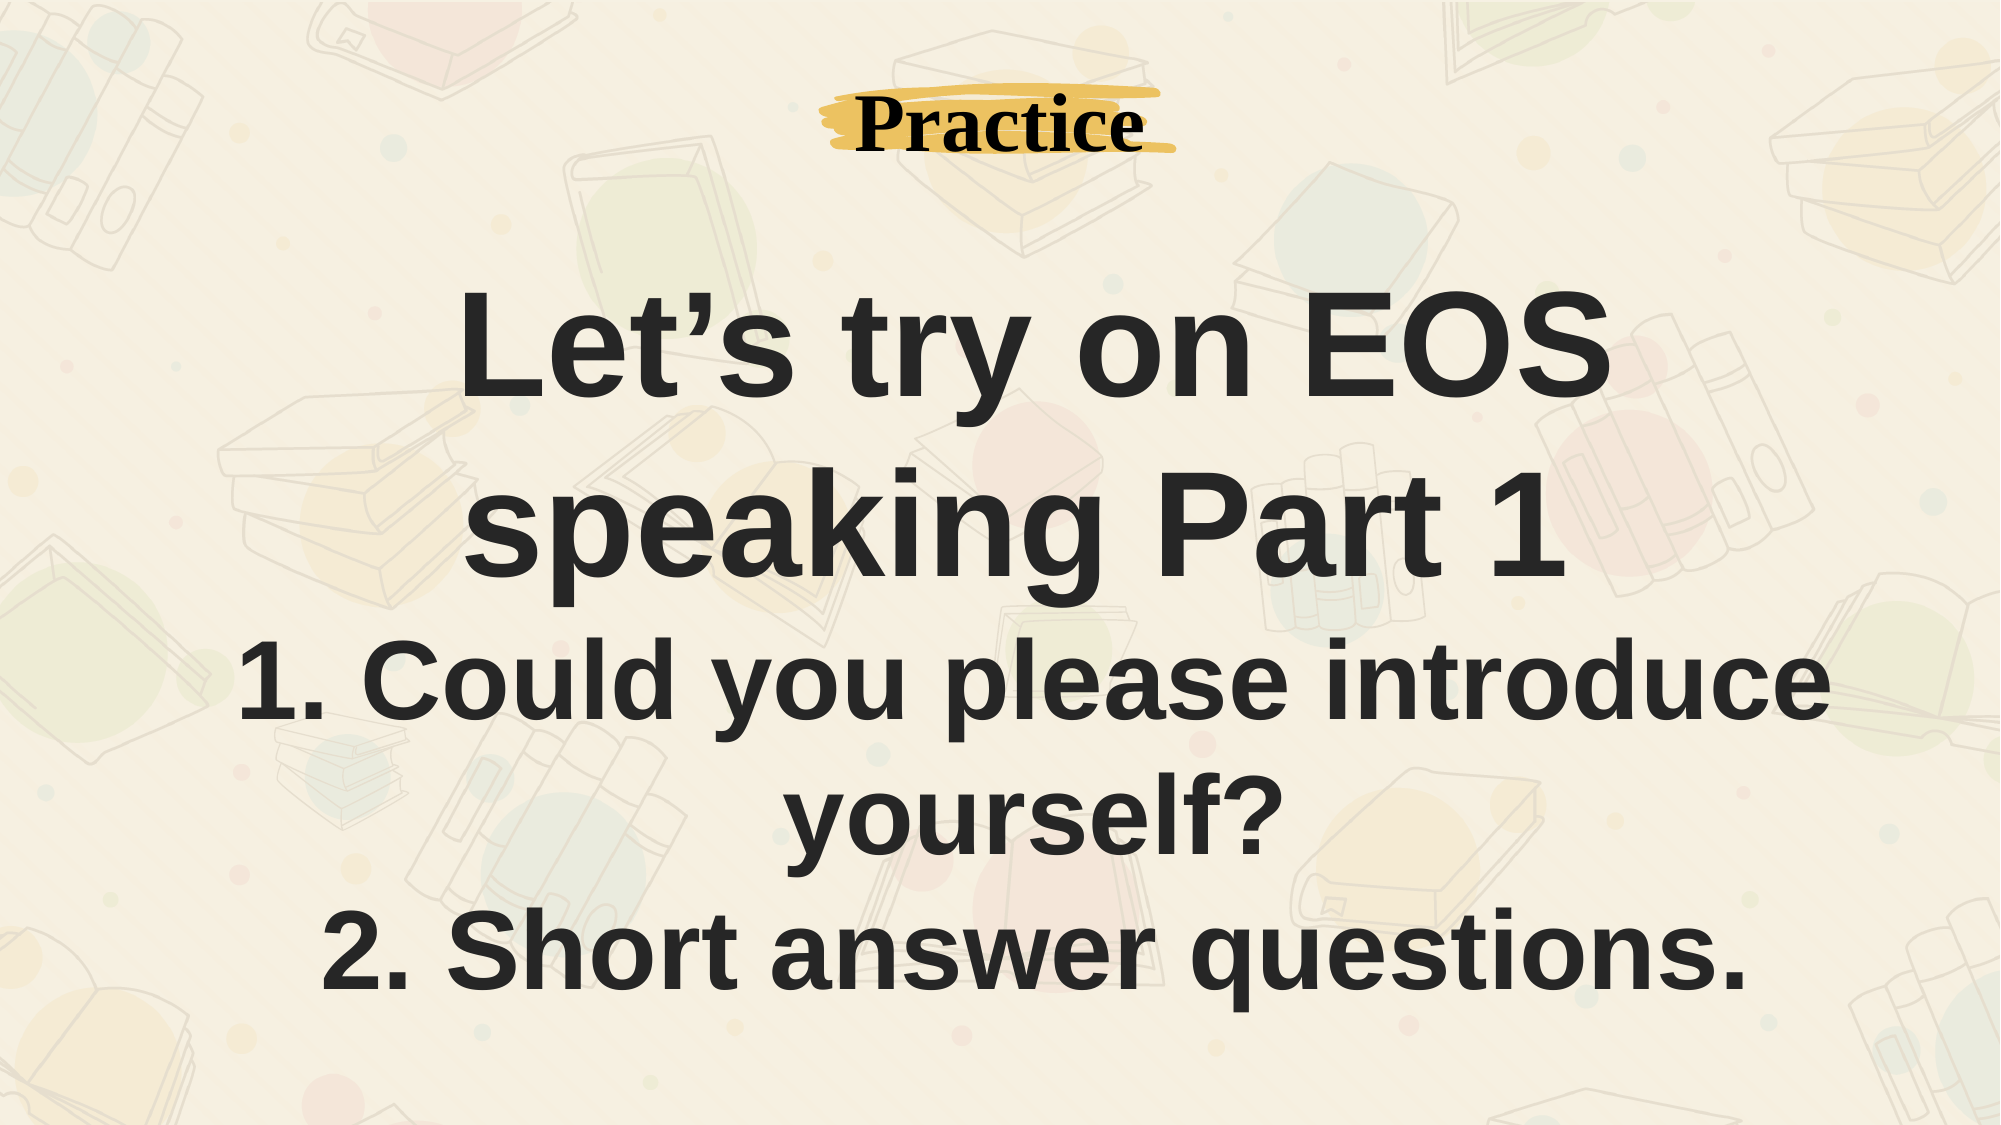

Practice
Let’s try on EOS speaking Part 1
1. Could you please introduce yourself?
2. Short answer questions.